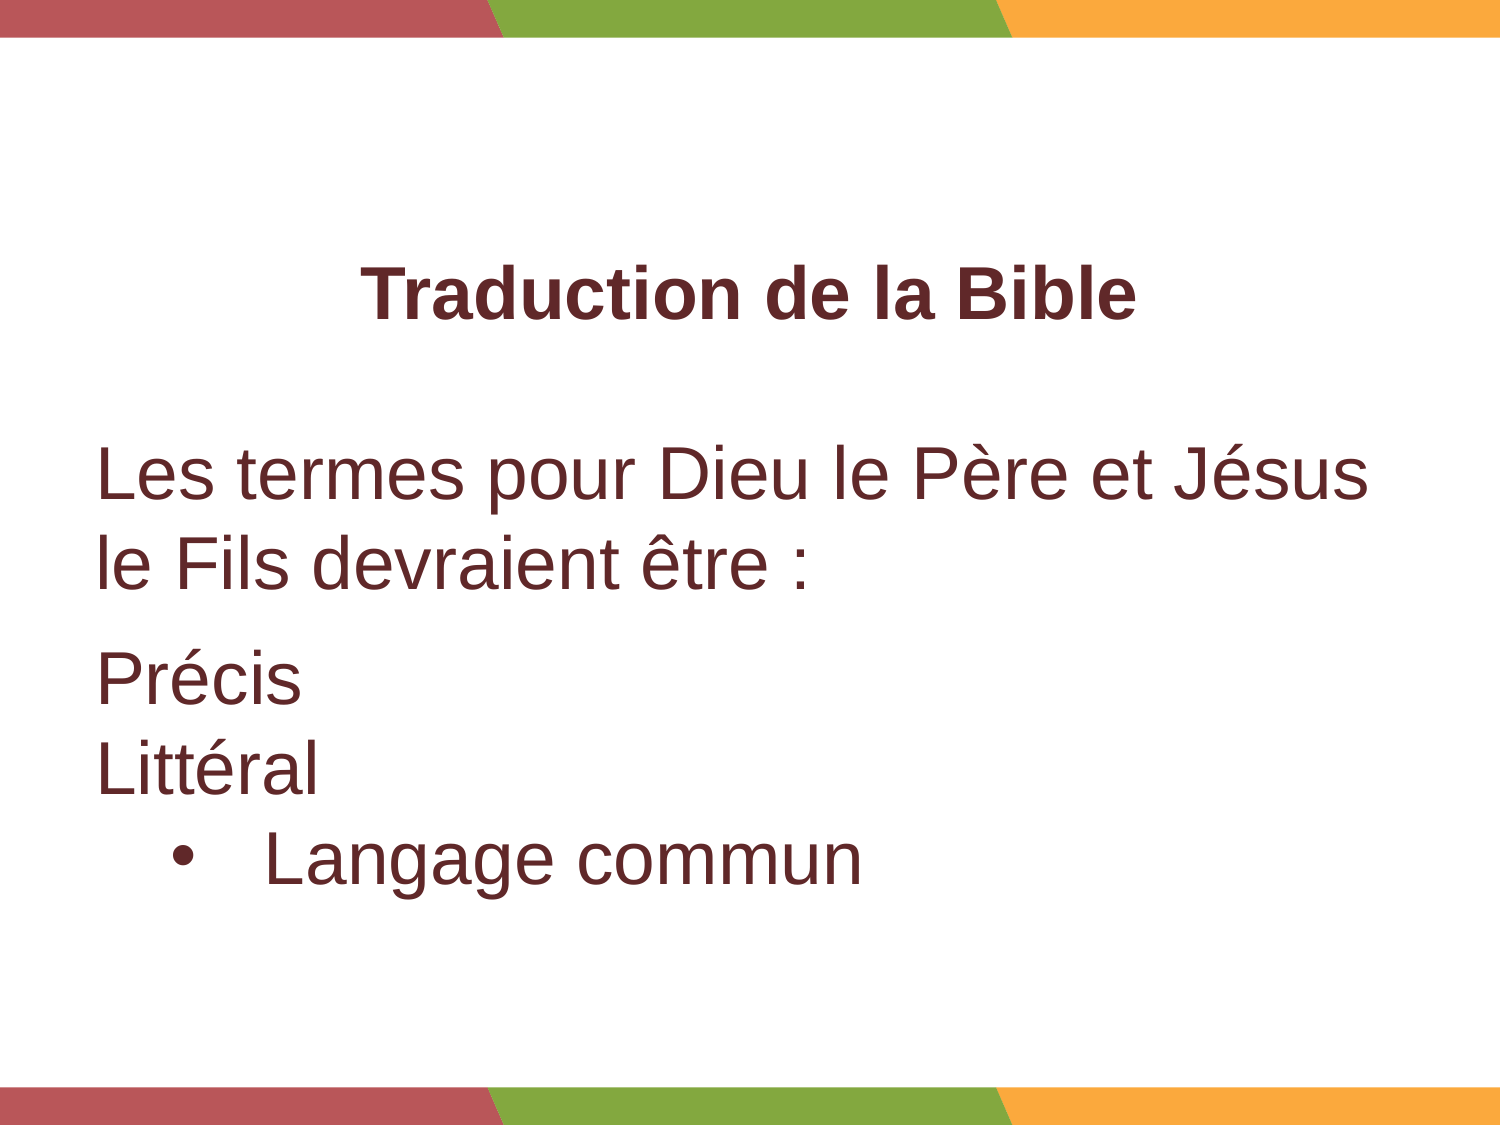

Traduction de la Bible

Les termes pour Dieu le Père et Jésus le Fils devraient être :

Précis
Littéral
Langage commun